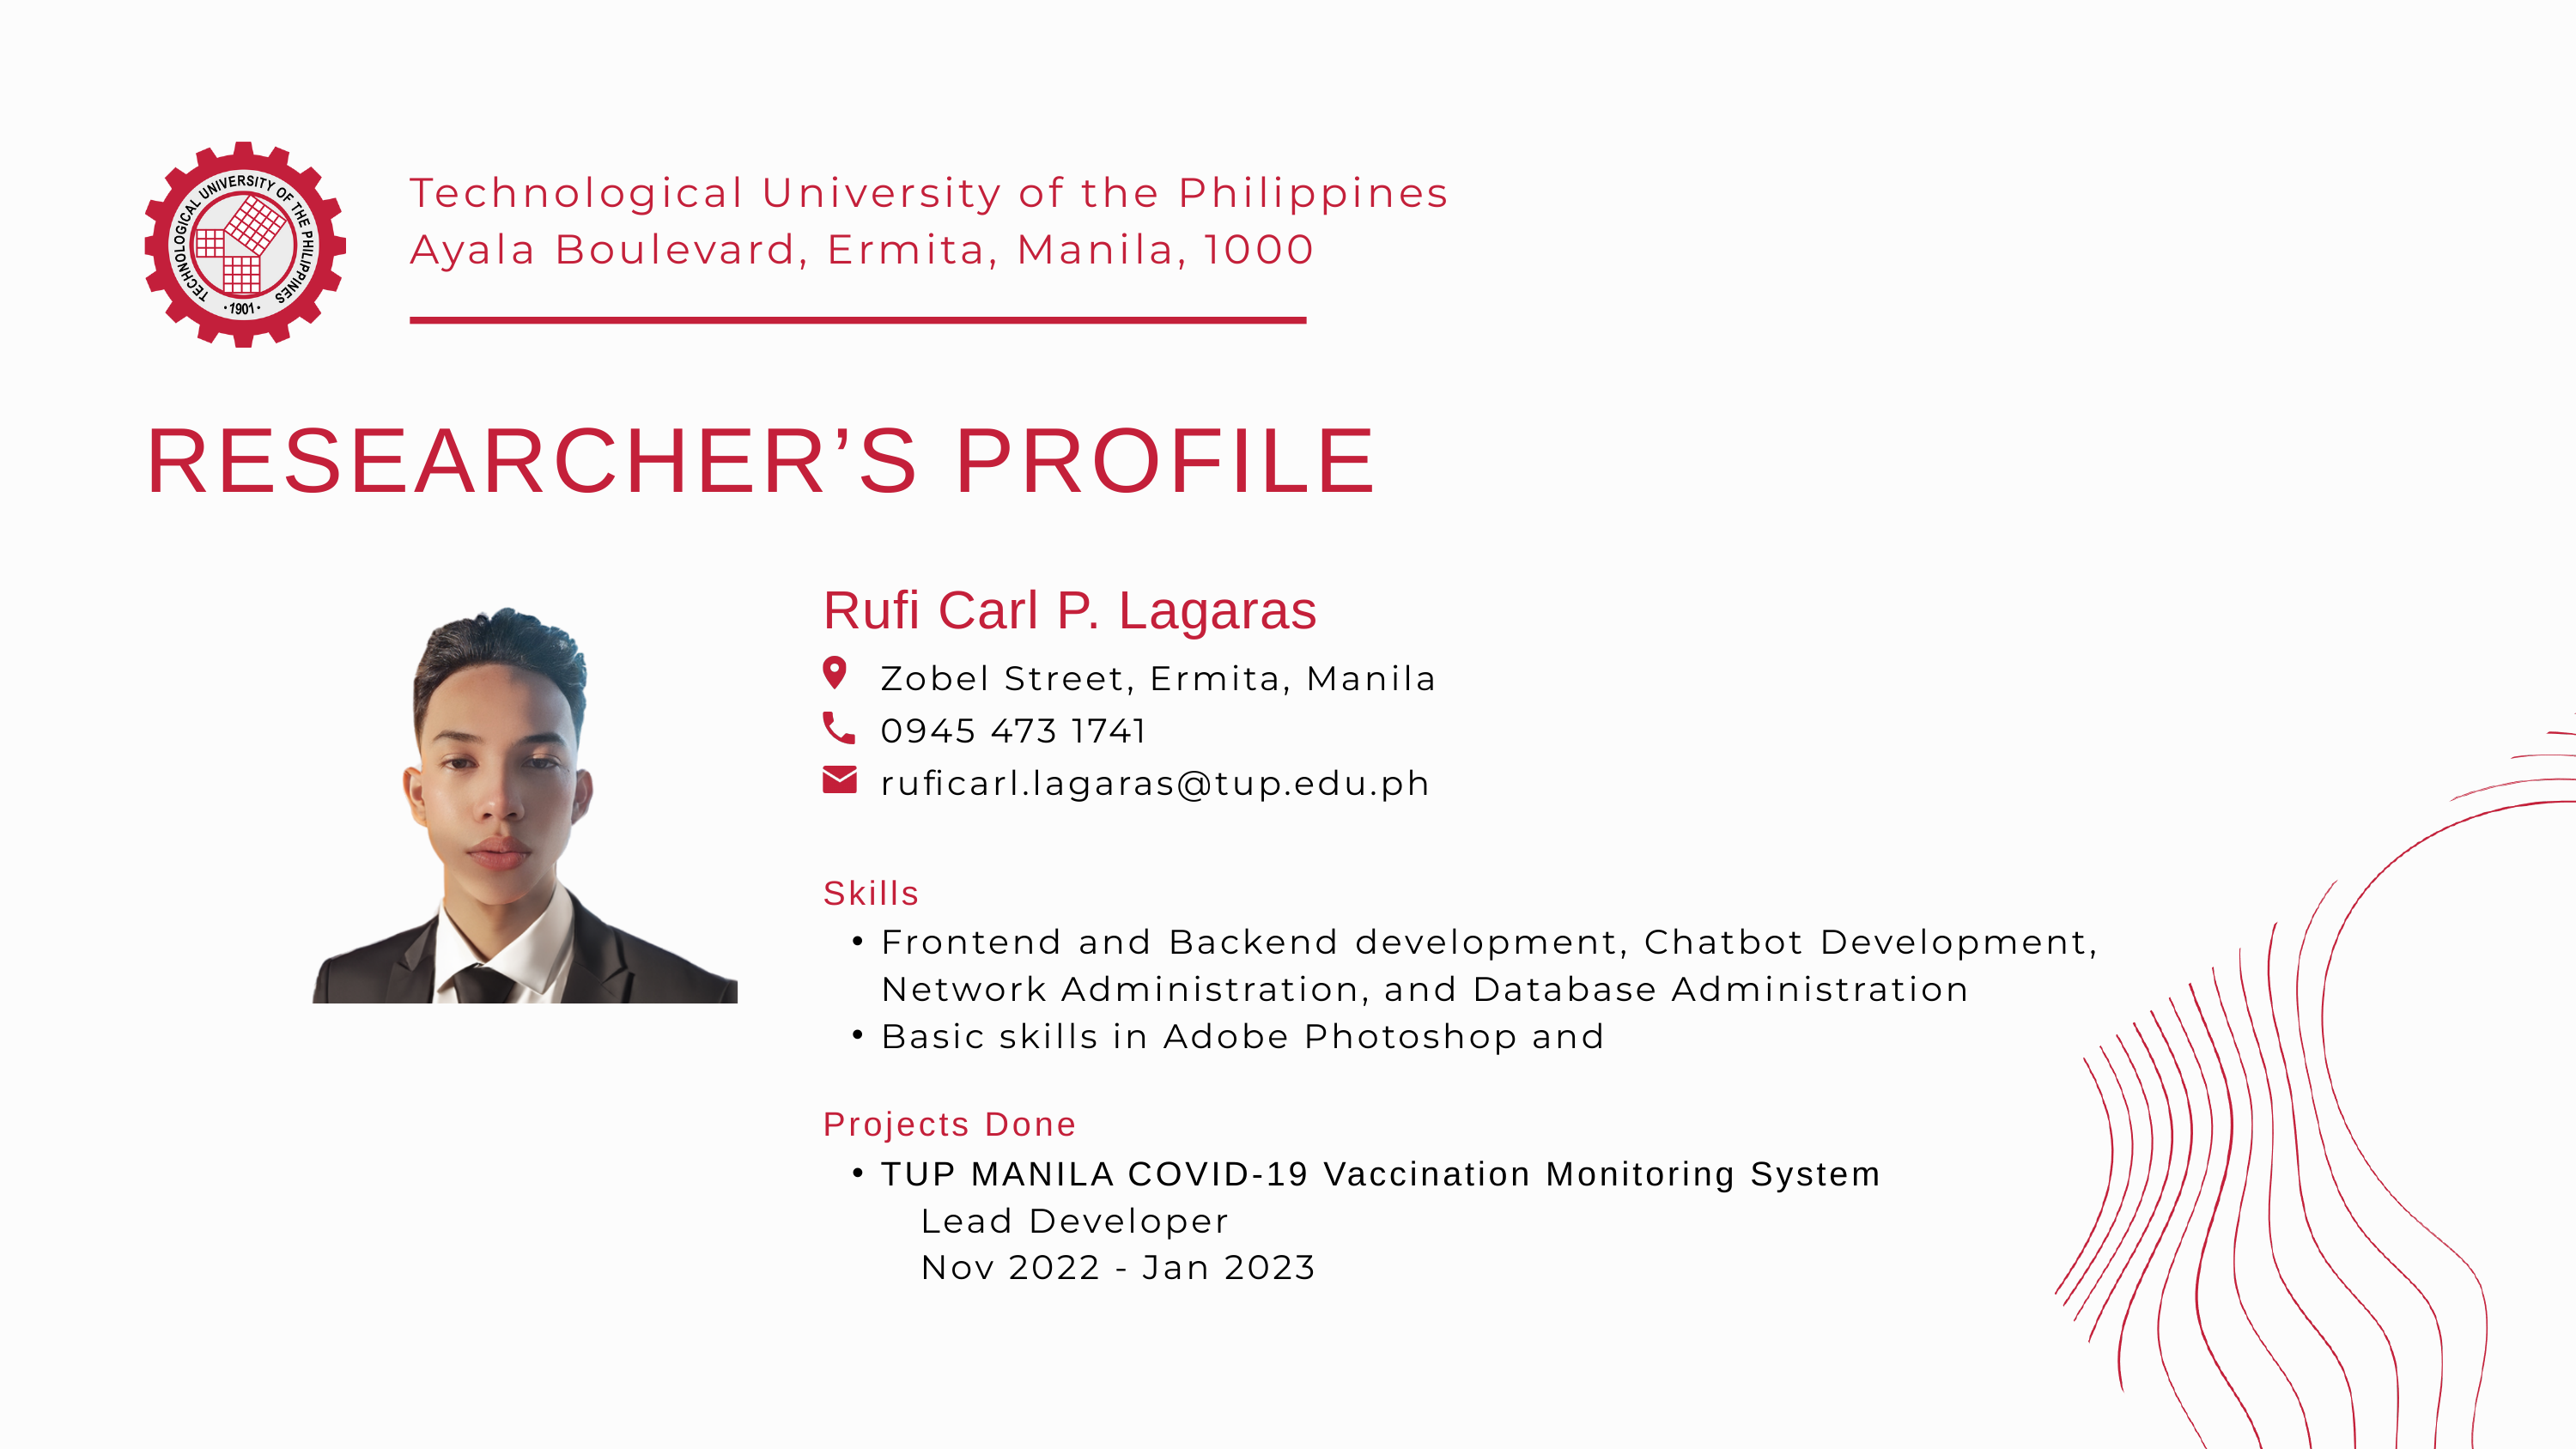

Technological University of the Philippines
Ayala Boulevard, Ermita, Manila, 1000

RESEARCHER’S PROFILE
Rufi Carl P. Lagaras

Zobel Street, Ermita, Manila

0945 473 1741

ruficarl.lagaras@tup.edu.ph

Skills
Frontend and Backend development, Chatbot Development, Network Administration, and Database Administration
Basic skills in Adobe Photoshop and
Projects Done
TUP MANILA COVID-19 Vaccination Monitoring System
        Lead Developer
        Nov 2022 - Jan 2023